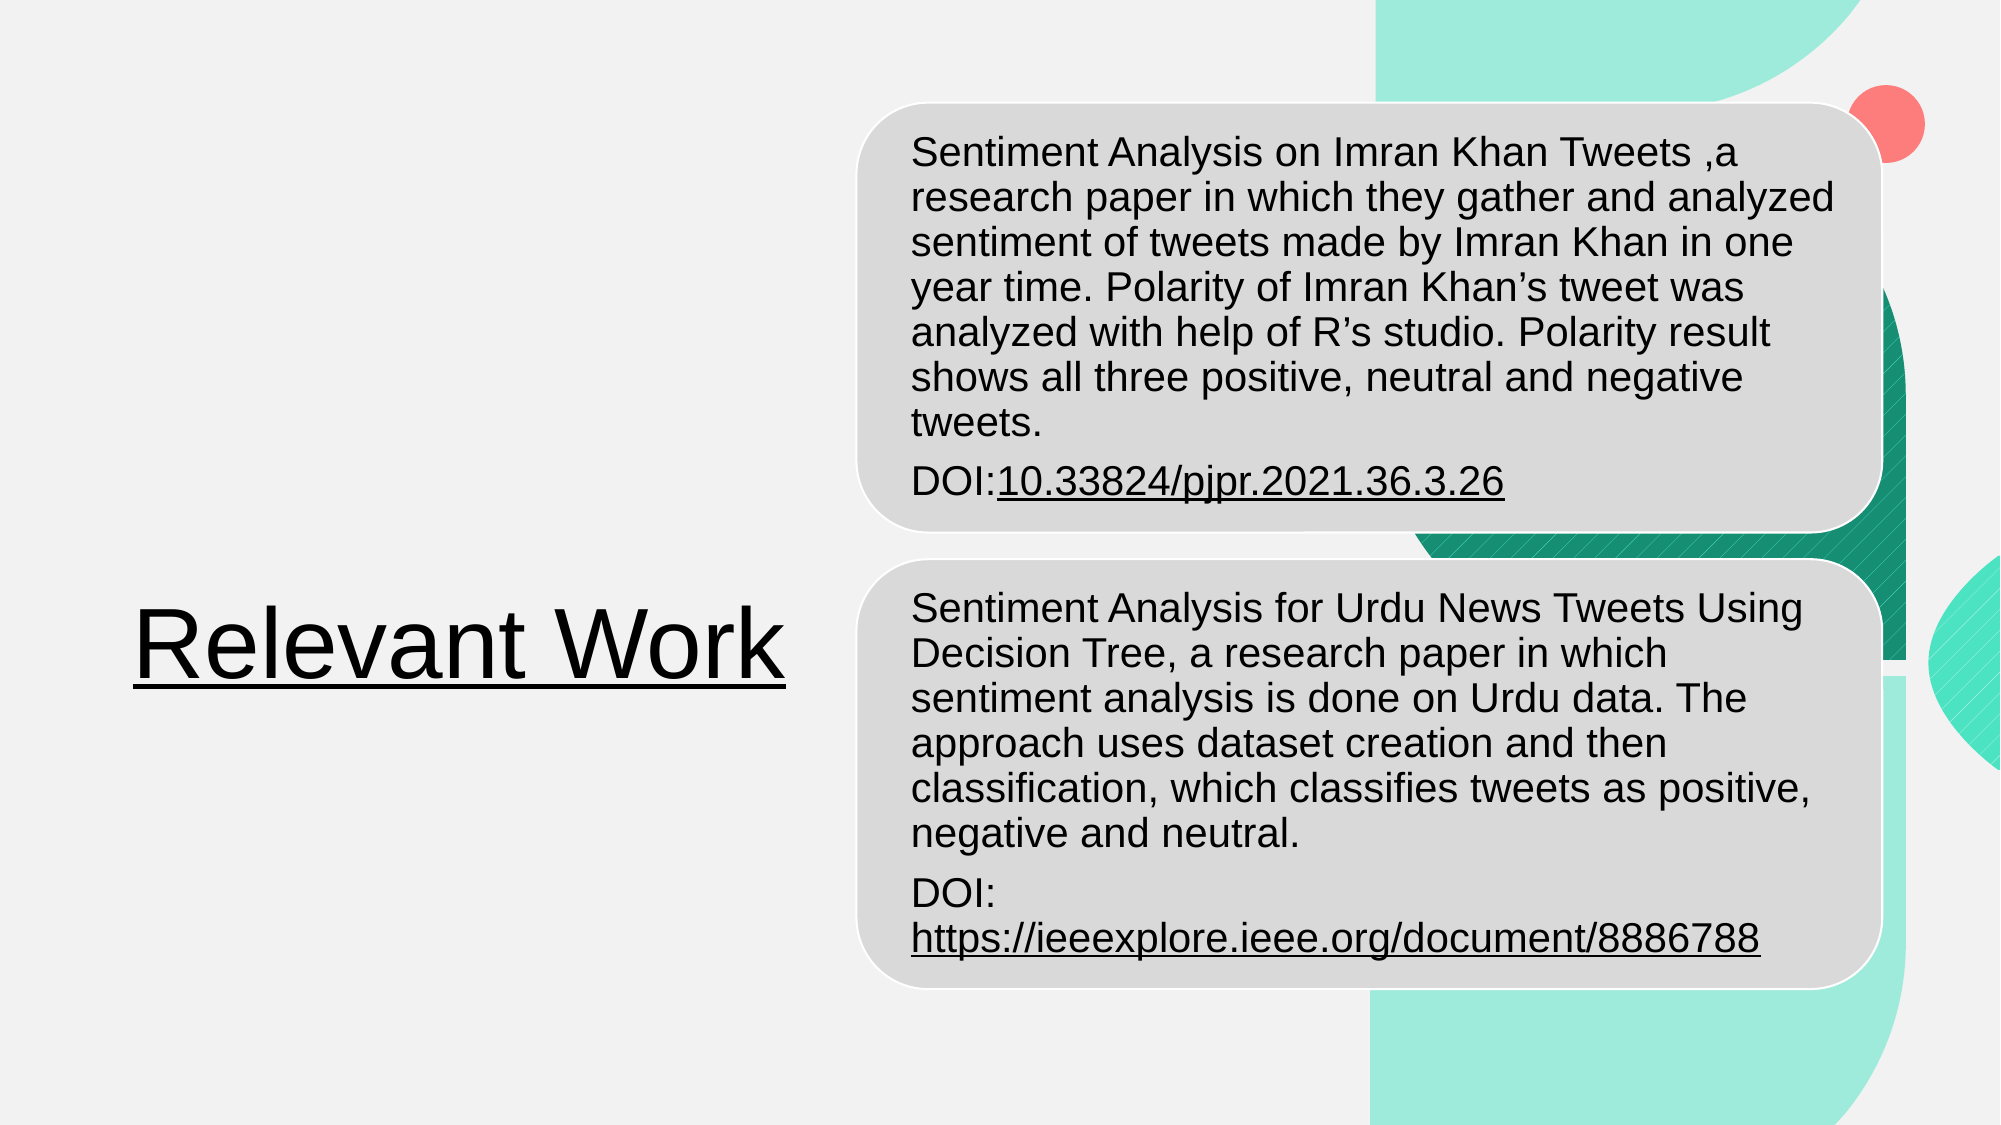

Sentiment Analysis on Imran Khan Tweets ,a research paper in which they gather and analyzed sentiment of tweets made by Imran Khan in one year time. Polarity of Imran Khan’s tweet was analyzed with help of R’s studio. Polarity result shows all three positive, neutral and negative tweets.
DOI:10.33824/pjpr.2021.36.3.26
Sentiment Analysis for Urdu News Tweets Using Decision Tree, a research paper in which sentiment analysis is done on Urdu data. The approach uses dataset creation and then classification, which classifies tweets as positive, negative and neutral.
DOI: https://ieeexplore.ieee.org/document/8886788
# Relevant Work